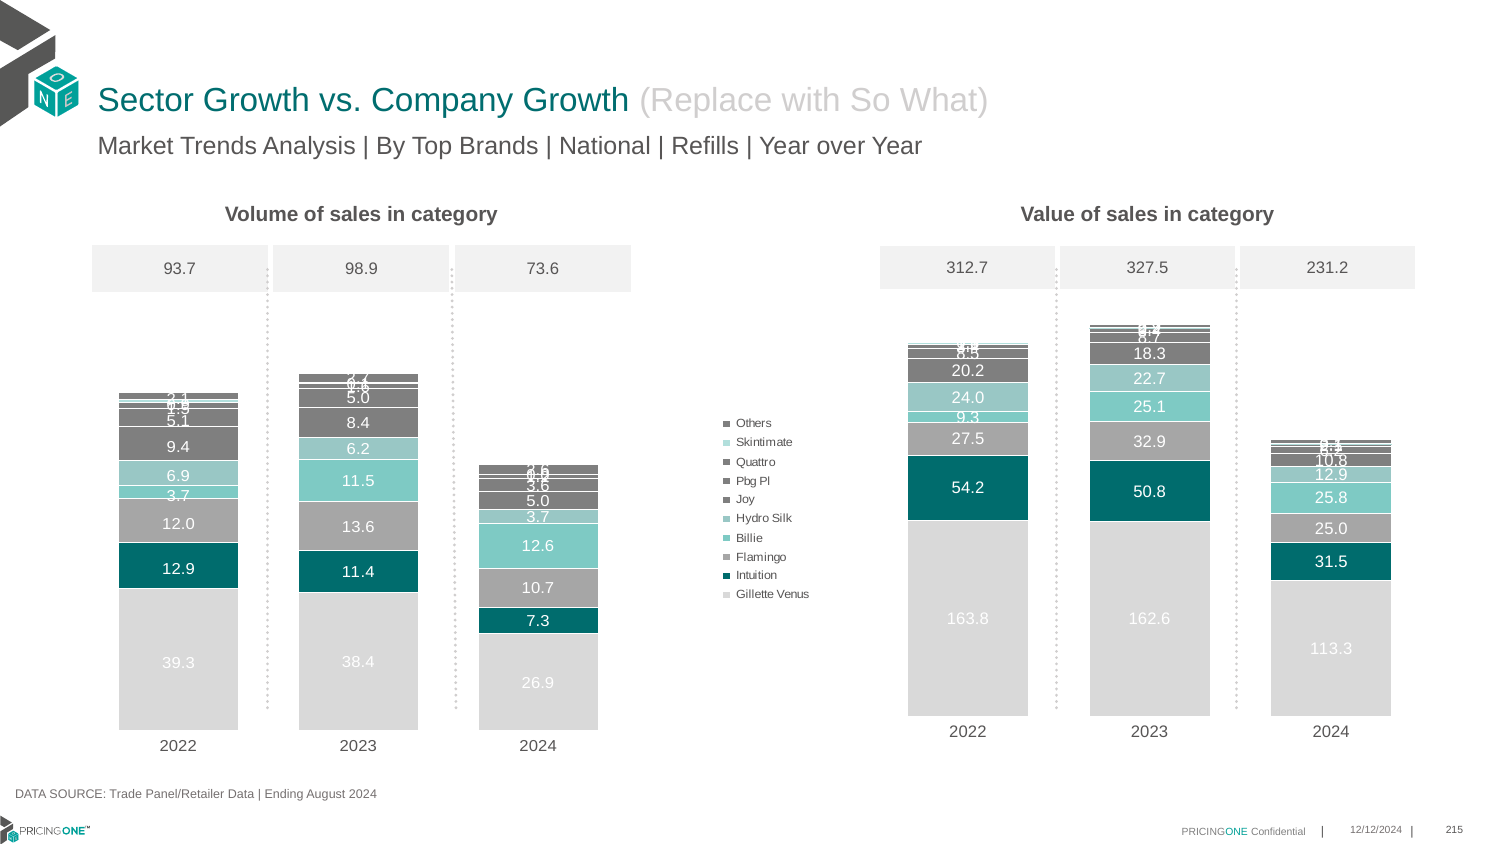

# Sector Growth vs. Company Growth (Replace with So What)
Market Trends Analysis | By Top Brands | National | Refills | Year over Year
| Value of sales in category |  |  |
| --- | --- | --- |
| 312.7 | 327.5 | 231.2 |
| Volume of sales in category |  |  |
| --- | --- | --- |
| 93.7 | 98.9 | 73.6 |

### Chart

| Category | Gillette Venus | Intuition | Flamingo | Billie | Hydro Silk | Joy | Pbg Pl | Quattro | Skintimate | Others |
|---|---|---|---|---|---|---|---|---|---|---|
| 2022 | 163.803047 | 54.226981 | 27.493617 | 9.268679 | 23.959104 | 20.153988 | 8.500383 | 3.414288 | 1.058601 | 0.790211 |
| 2023 | 162.613082 | 50.760542 | 32.896367 | 25.109663 | 22.690398 | 18.269956 | 8.708011 | 3.421469 | 0.158573 | 2.892331 |
| 2024 | 113.330831 | 31.459742 | 24.979841 | 25.767182 | 12.933286 | 10.78256 | 6.153908 | 2.084873 | 0.062325 | 3.675504 |

### Chart

| Category | Gillette Venus | Intuition | Flamingo | Billie | Hydro Silk | Joy | Pbg Pl | Quattro | Skintimate | Others |
|---|---|---|---|---|---|---|---|---|---|---|
| 2022 | 39.290217 | 12.892623 | 12.004338 | 3.680299 | 6.944425 | 9.385131 | 5.072206 | 1.494569 | 0.897459 | 2.066217 |
| 2023 | 38.378824 | 11.435077 | 13.63958 | 11.534682 | 6.191267 | 8.357397 | 5.014508 | 1.550082 | 0.11114 | 2.733736 |
| 2024 | 26.862575 | 7.304721 | 10.680533 | 12.614689 | 3.658704 | 4.973099 | 3.595545 | 1.220646 | 0.047851 | 2.617243 |
DATA SOURCE: Trade Panel/Retailer Data | Ending August 2024

12/12/2024
215